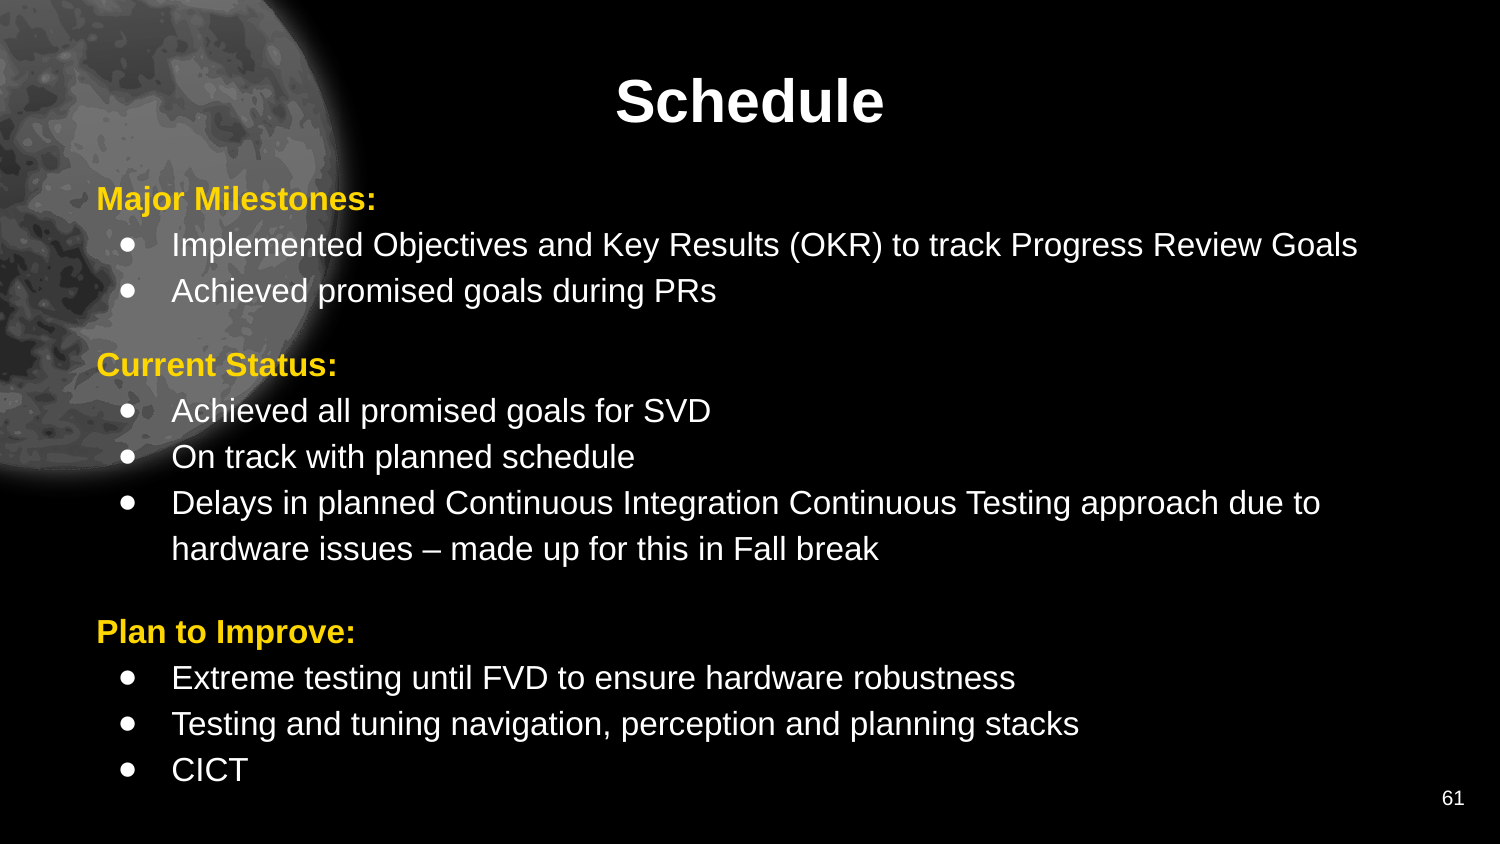

# Schedule
Major Milestones:
Implemented Objectives and Key Results (OKR) to track Progress Review Goals
Achieved promised goals during PRs

Current Status:
Achieved all promised goals for SVD
On track with planned schedule
Delays in planned Continuous Integration Continuous Testing approach due to hardware issues – made up for this in Fall break

Plan to Improve:
Extreme testing until FVD to ensure hardware robustness
Testing and tuning navigation, perception and planning stacks
CICT
61